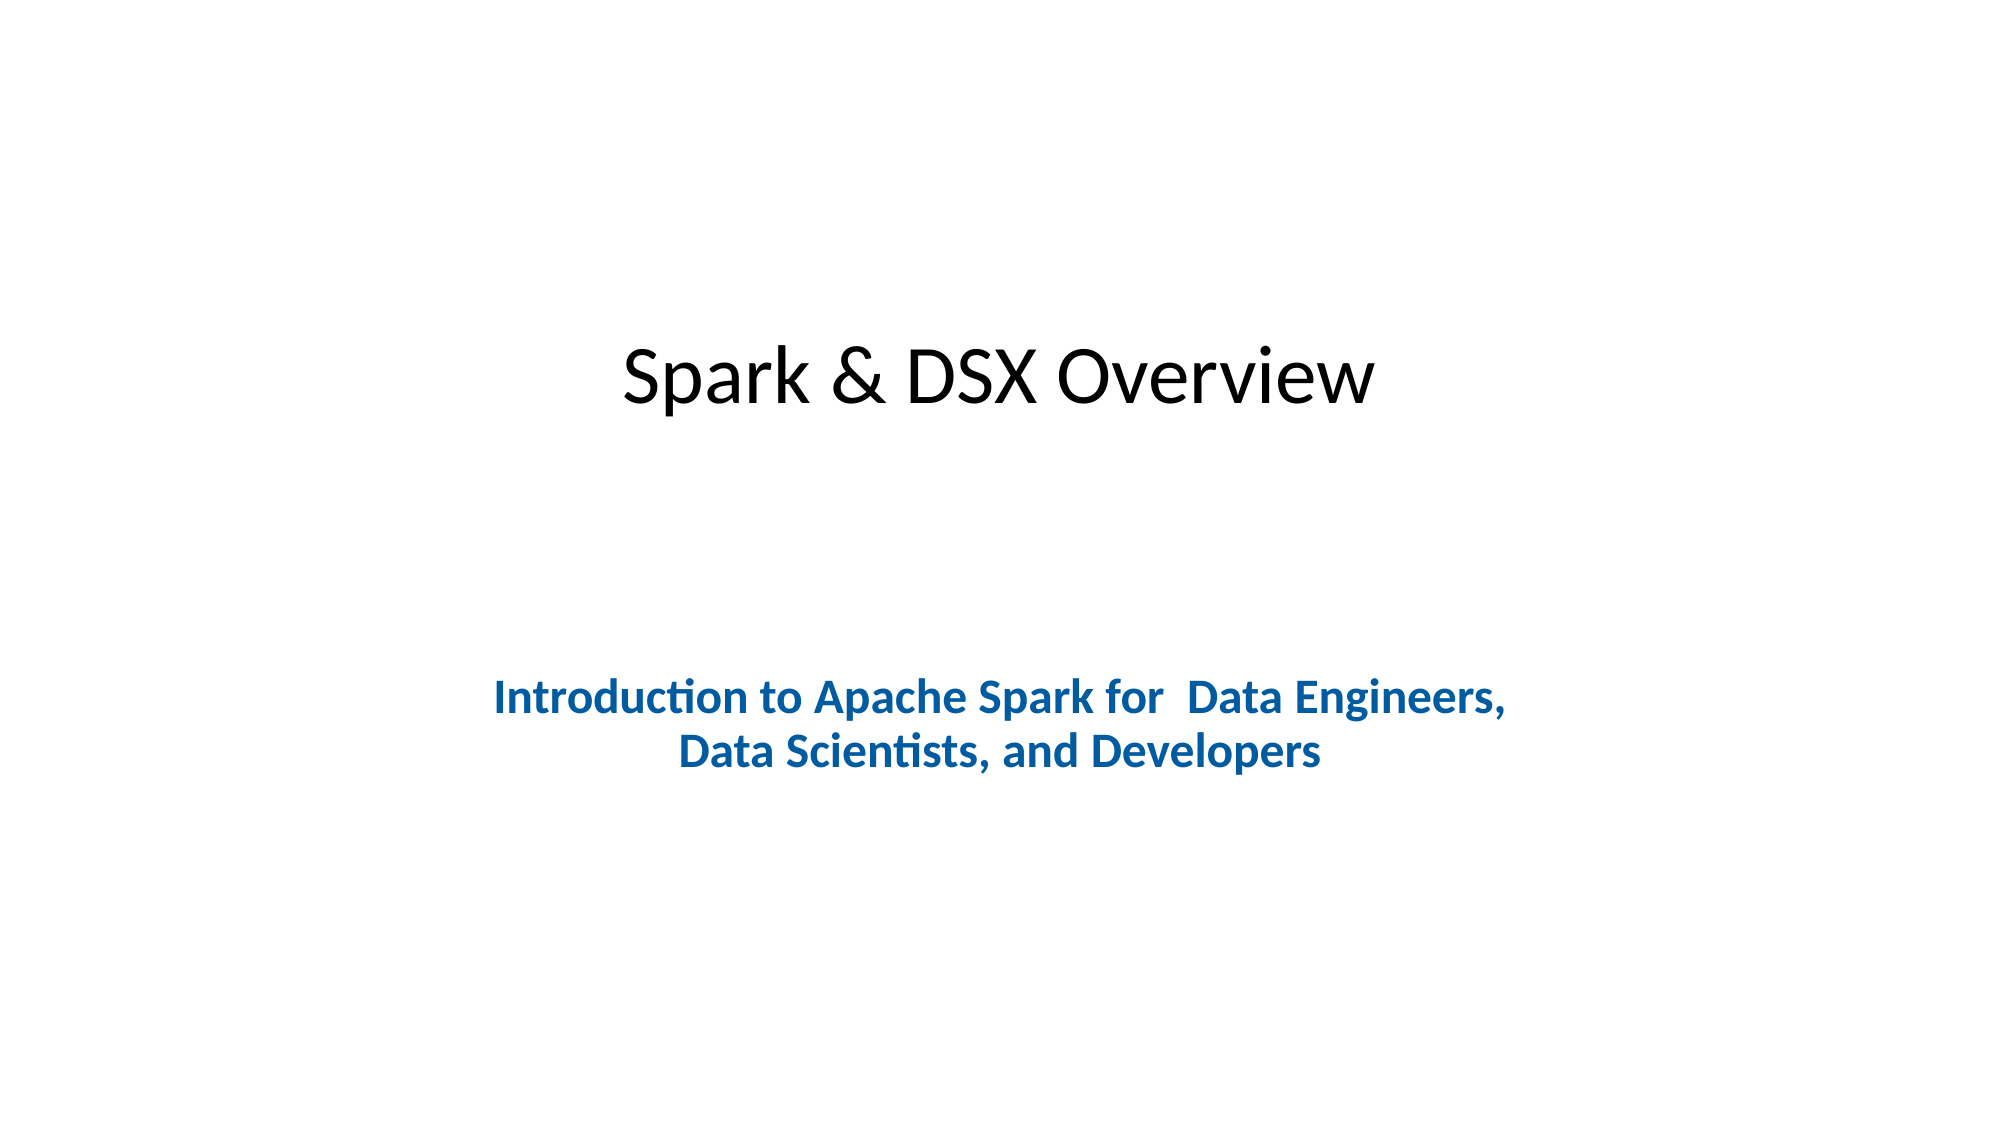

# Spark & DSX Overview

Introduction to Apache Spark for  Data Engineers, Data Scientists, and Developers